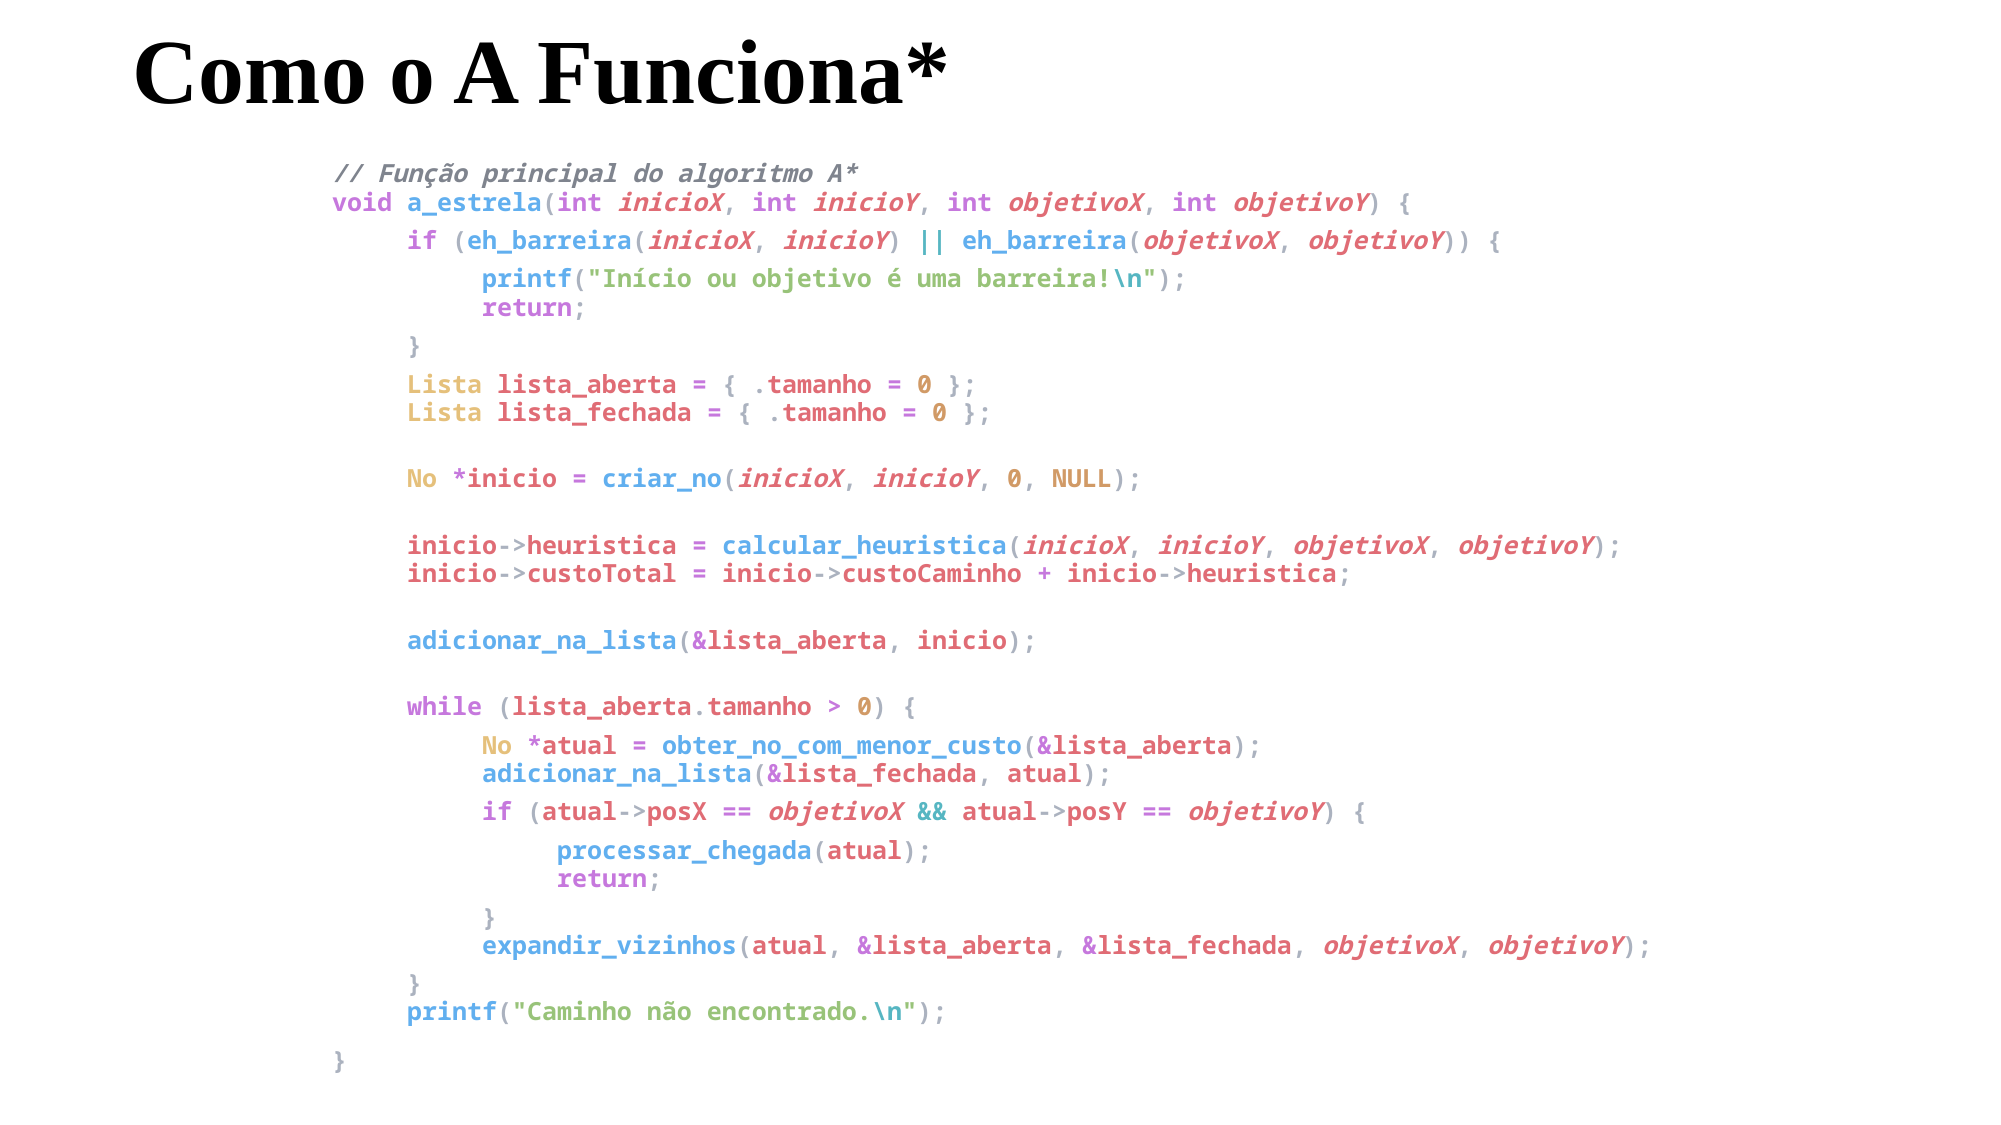

# Como o A Funciona*
// Função principal do algoritmo A*
void a_estrela(int inicioX, int inicioY, int objetivoX, int objetivoY) {
if (eh_barreira(inicioX, inicioY) || eh_barreira(objetivoX, objetivoY)) {
printf("Início ou objetivo é uma barreira!\n");
return;
}
Lista lista_aberta = { .tamanho = 0 };
Lista lista_fechada = { .tamanho = 0 };
No *inicio = criar_no(inicioX, inicioY, 0, NULL);
inicio->heuristica = calcular_heuristica(inicioX, inicioY, objetivoX, objetivoY);
inicio->custoTotal = inicio->custoCaminho + inicio->heuristica;
adicionar_na_lista(&lista_aberta, inicio);
while (lista_aberta.tamanho > 0) {
No *atual = obter_no_com_menor_custo(&lista_aberta);
adicionar_na_lista(&lista_fechada, atual);
if (atual->posX == objetivoX && atual->posY == objetivoY) {
processar_chegada(atual);
return;
}
expandir_vizinhos(atual, &lista_aberta, &lista_fechada, objetivoX, objetivoY);
}
printf("Caminho não encontrado.\n");
}